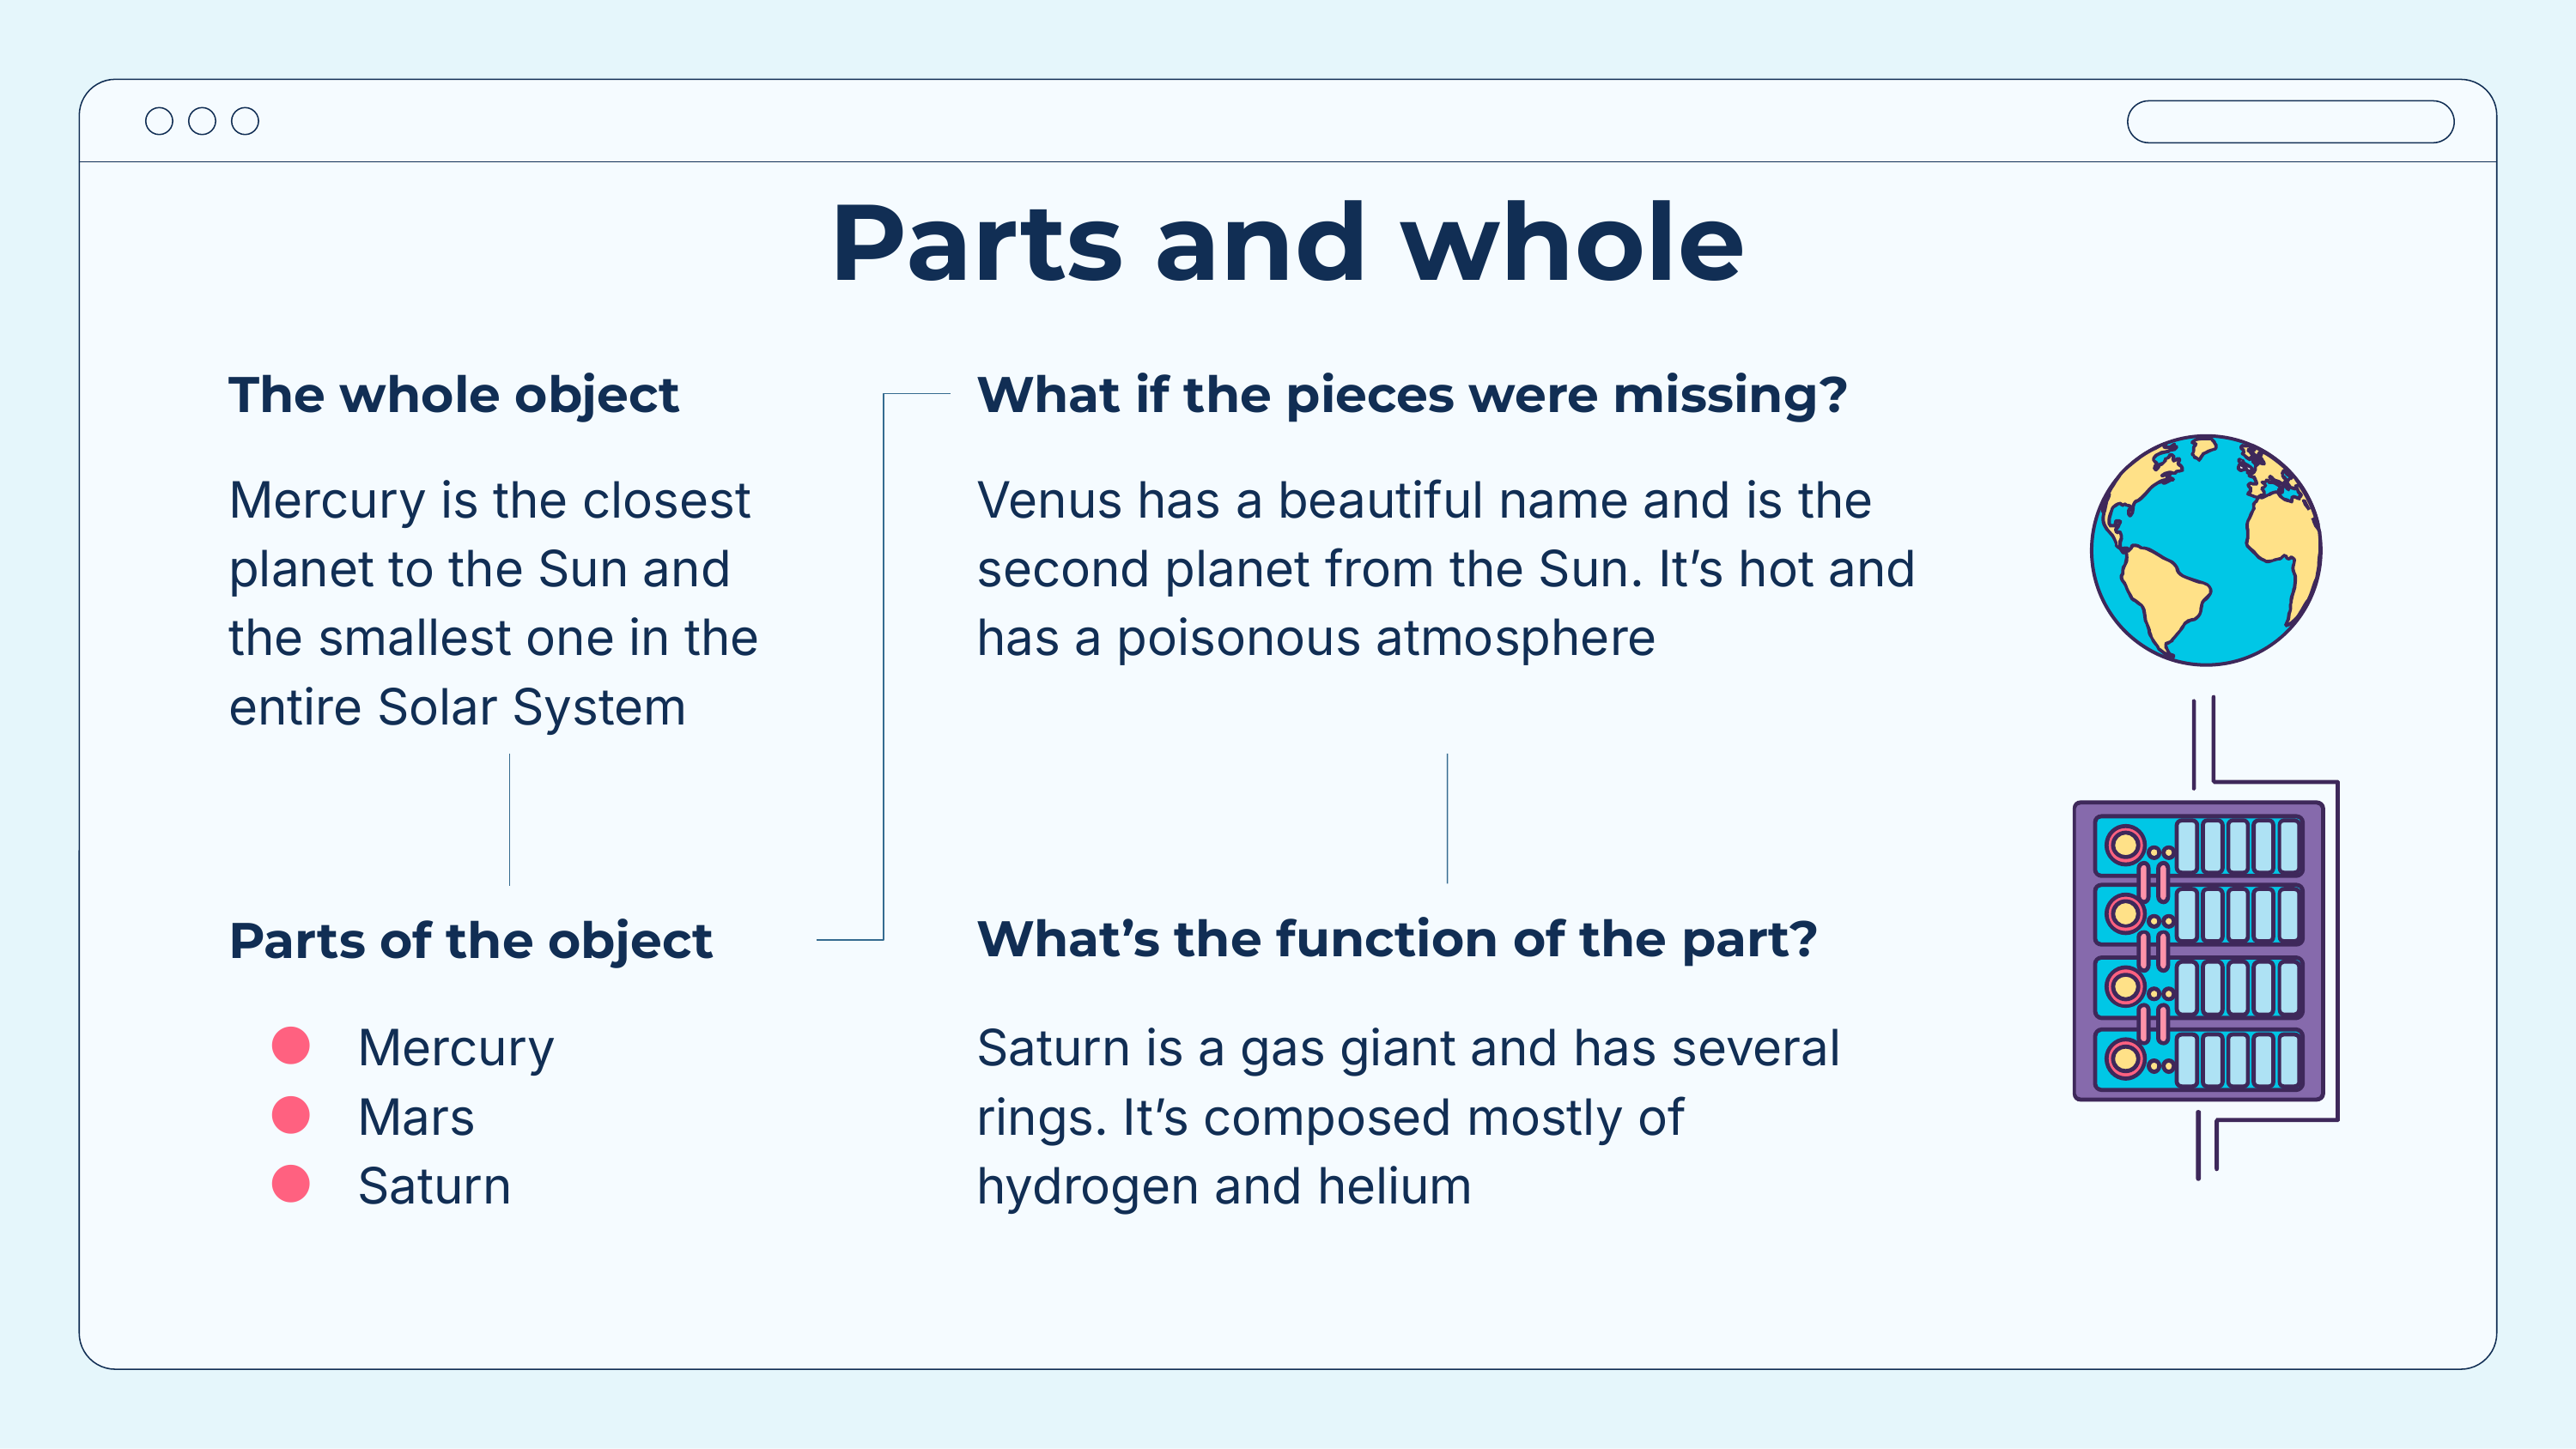

# Parts and whole
The whole object
What if the pieces were missing?
Mercury is the closest planet to the Sun and the smallest one in the entire Solar System
Venus has a beautiful name and is the second planet from the Sun. It’s hot and has a poisonous atmosphere

What’s the function of the part?
Parts of the object
Mercury
Mars
Saturn
Saturn is a gas giant and has several rings. It’s composed mostly of hydrogen and helium